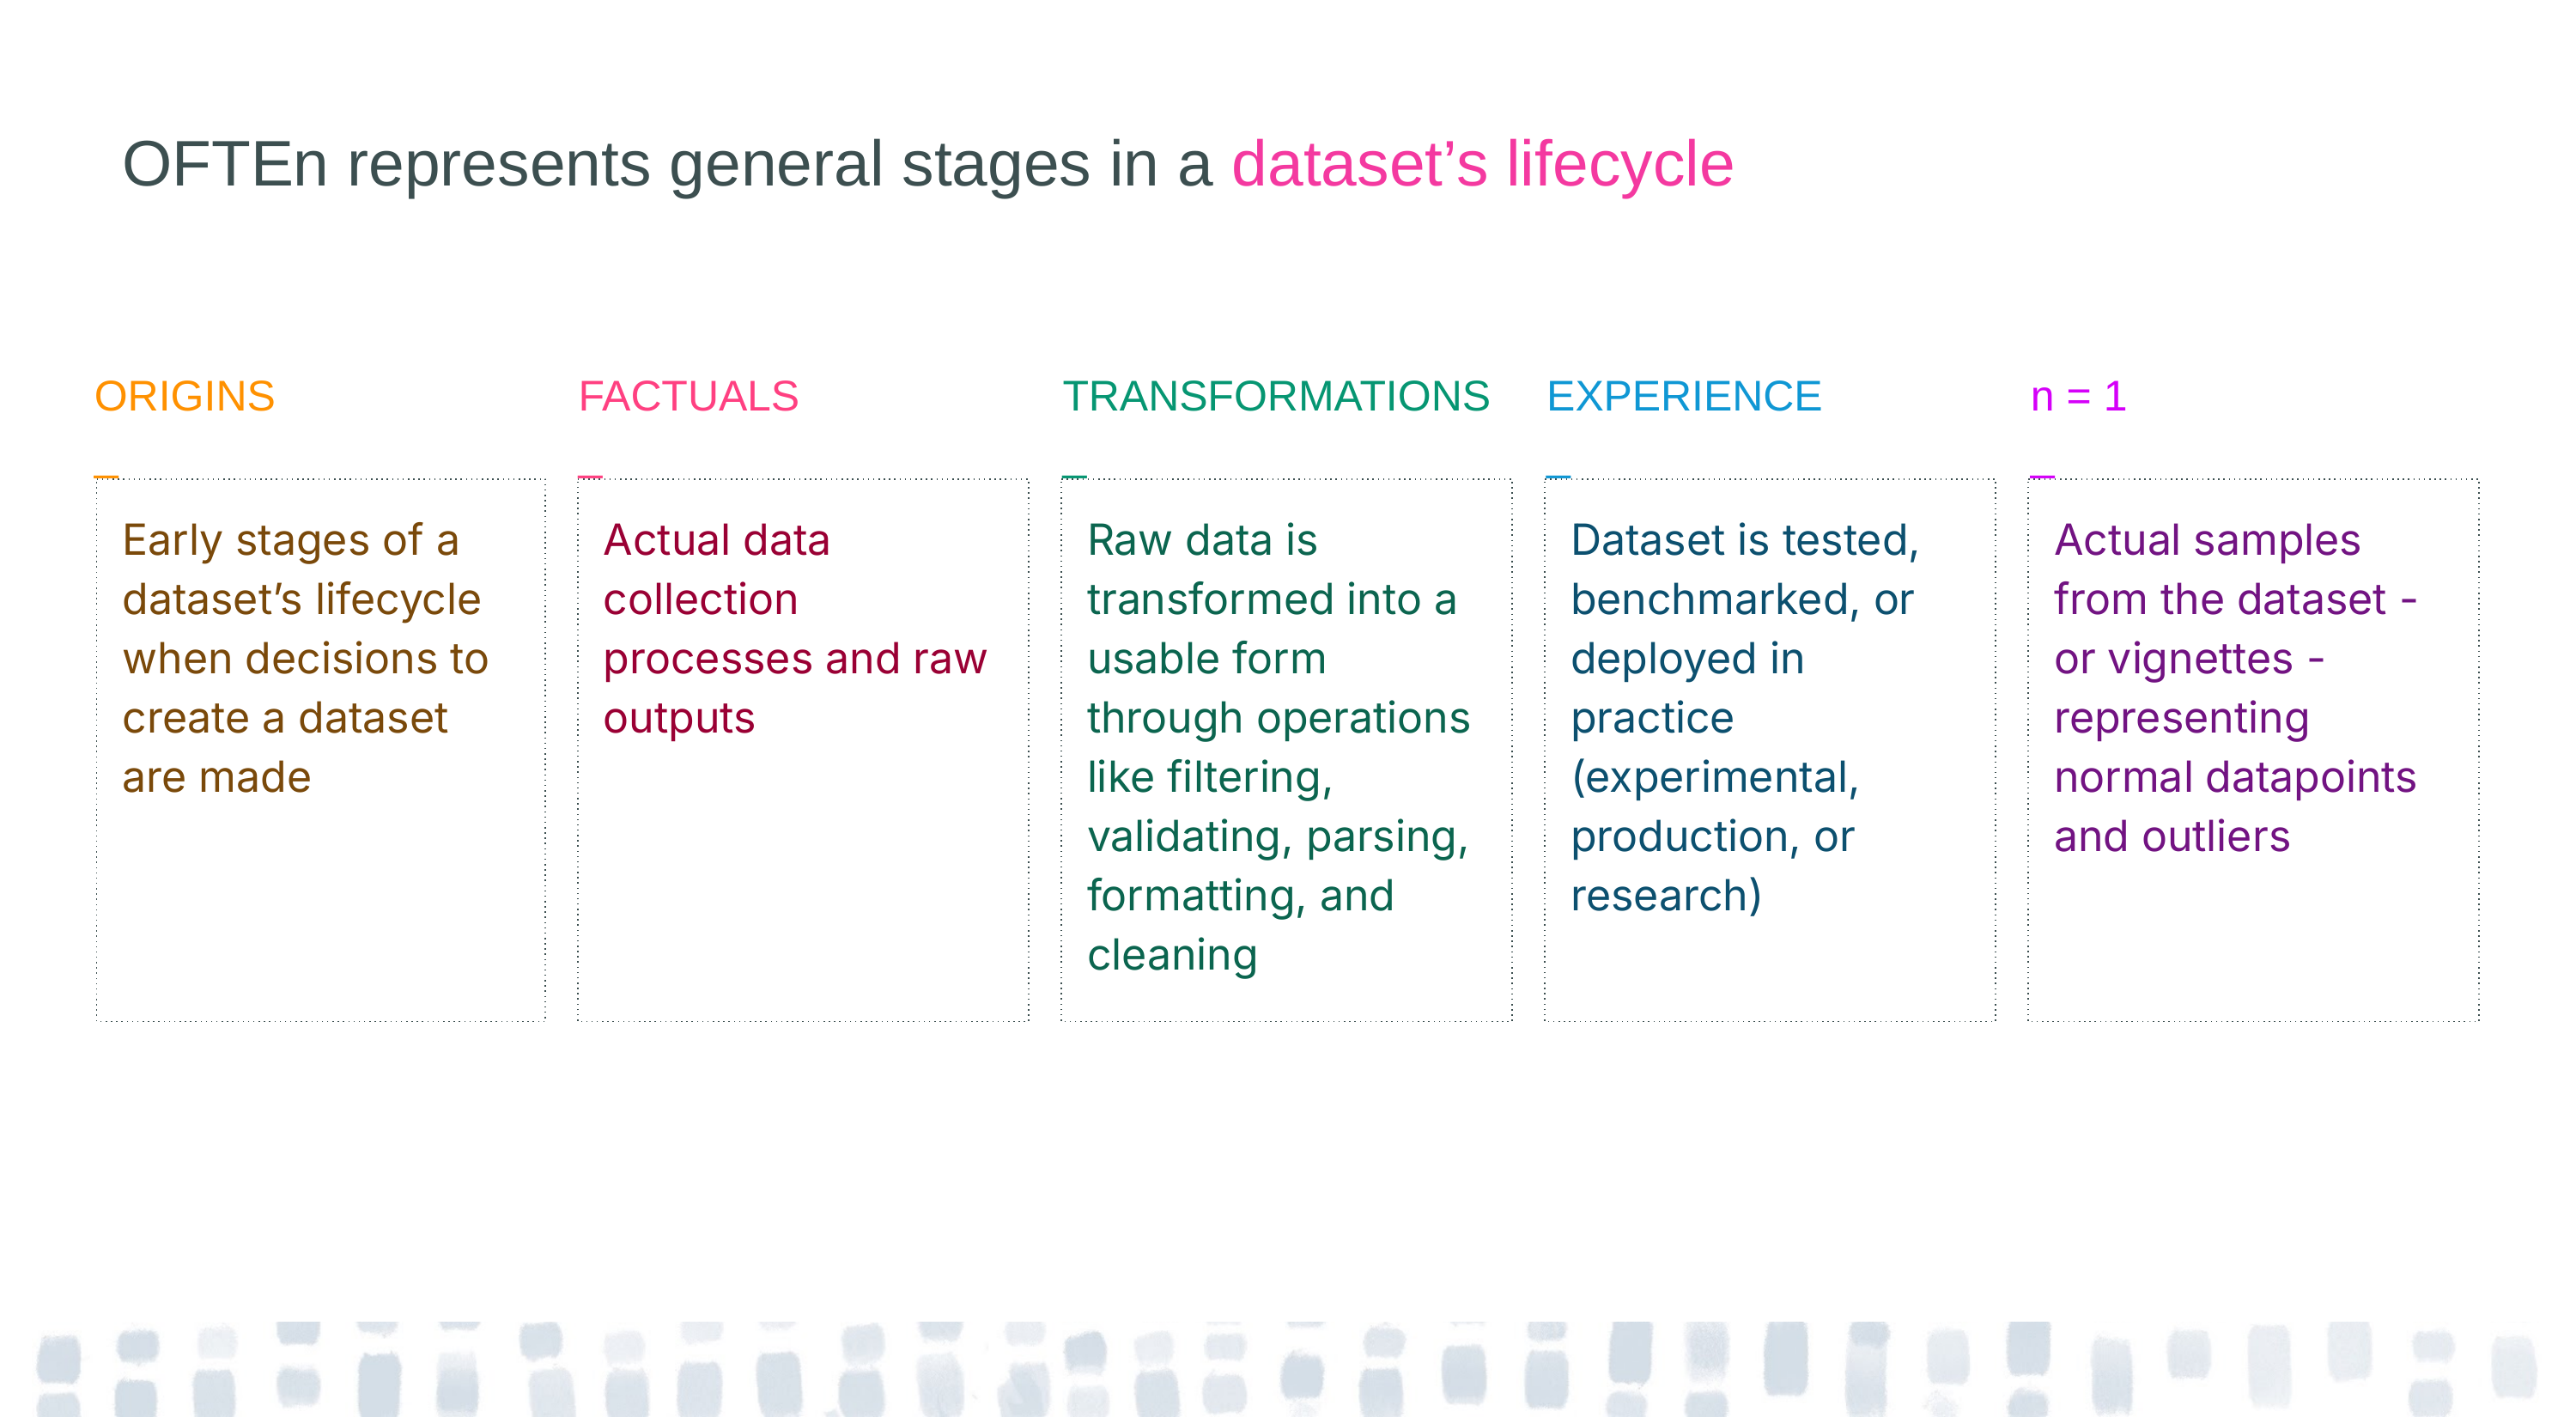

OFTEn represents general stages in a dataset’s lifecycle

ORIGINS
_
FACTUALS
_
TRANSFORMATIONS
_
EXPERIENCE
_
n = 1
_
Early stages of a dataset’s lifecycle when decisions to create a dataset are made
Actual data collection processes and raw outputs
Raw data is transformed into a usable form through operations like filtering, validating, parsing, formatting, and cleaning
Dataset is tested, benchmarked, or deployed in practice (experimental, production, or research)
Actual samples from the dataset - or vignettes -  representing normal datapoints and outliers